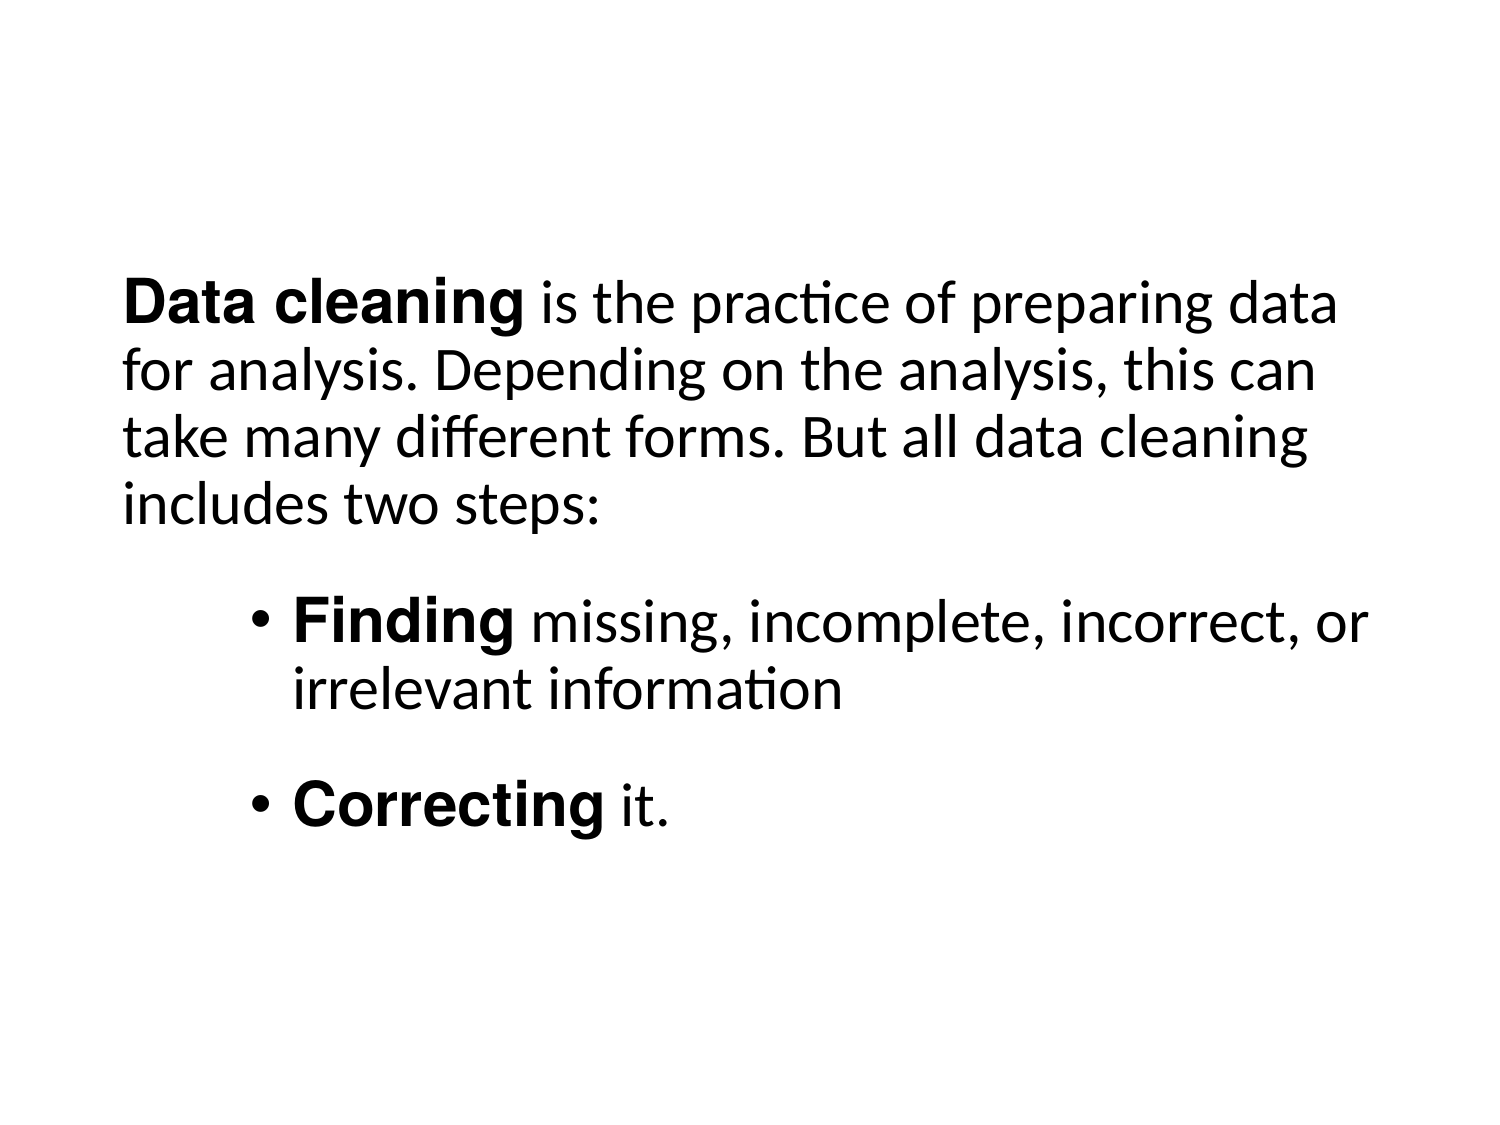

Data cleaning is the practice of preparing data for analysis. Depending on the analysis, this can take many different forms. But all data cleaning includes two steps:
Finding missing, incomplete, incorrect, or irrelevant information
Correcting it.